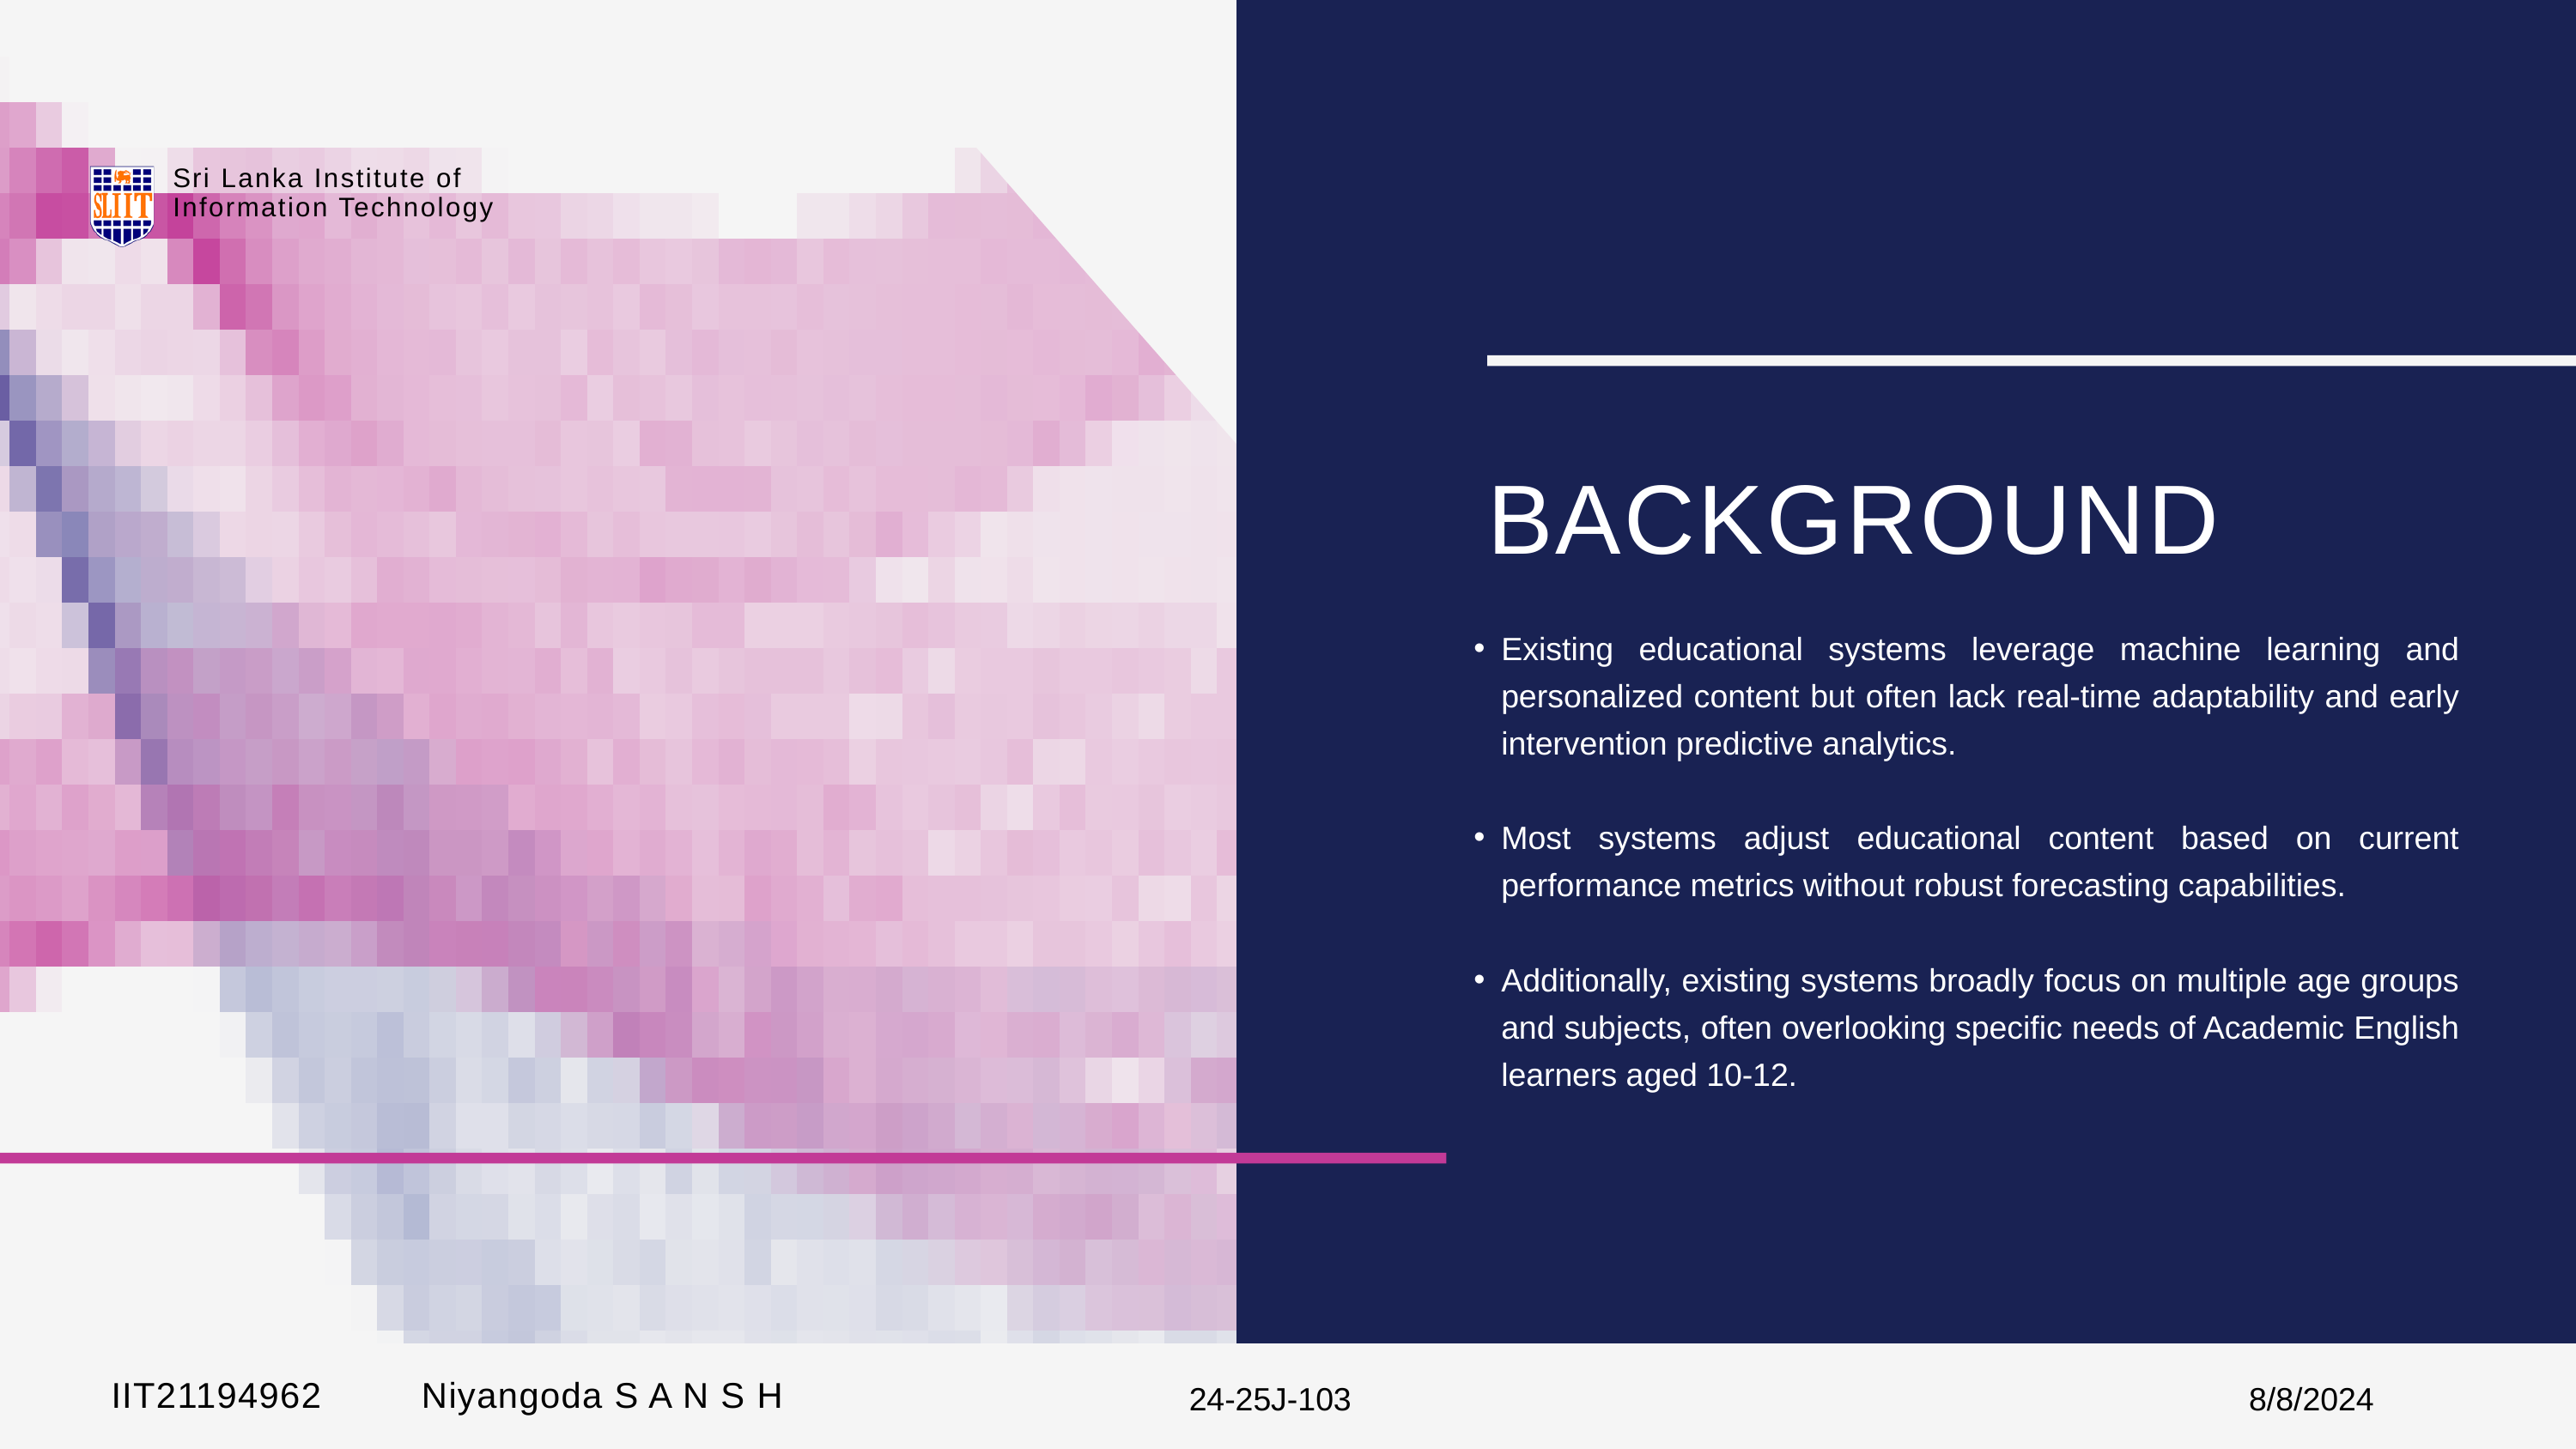

Sri Lanka Institute of Information Technology

BACKGROUND
Existing educational systems leverage machine learning and personalized content but often lack real-time adaptability and early intervention predictive analytics.

Most systems adjust educational content based on current performance metrics without robust forecasting capabilities.

Additionally, existing systems broadly focus on multiple age groups and subjects, often overlooking specific needs of Academic English learners aged 10-12.

24-25J-103
8/8/2024
IIT21194962         Niyangoda S A N S H